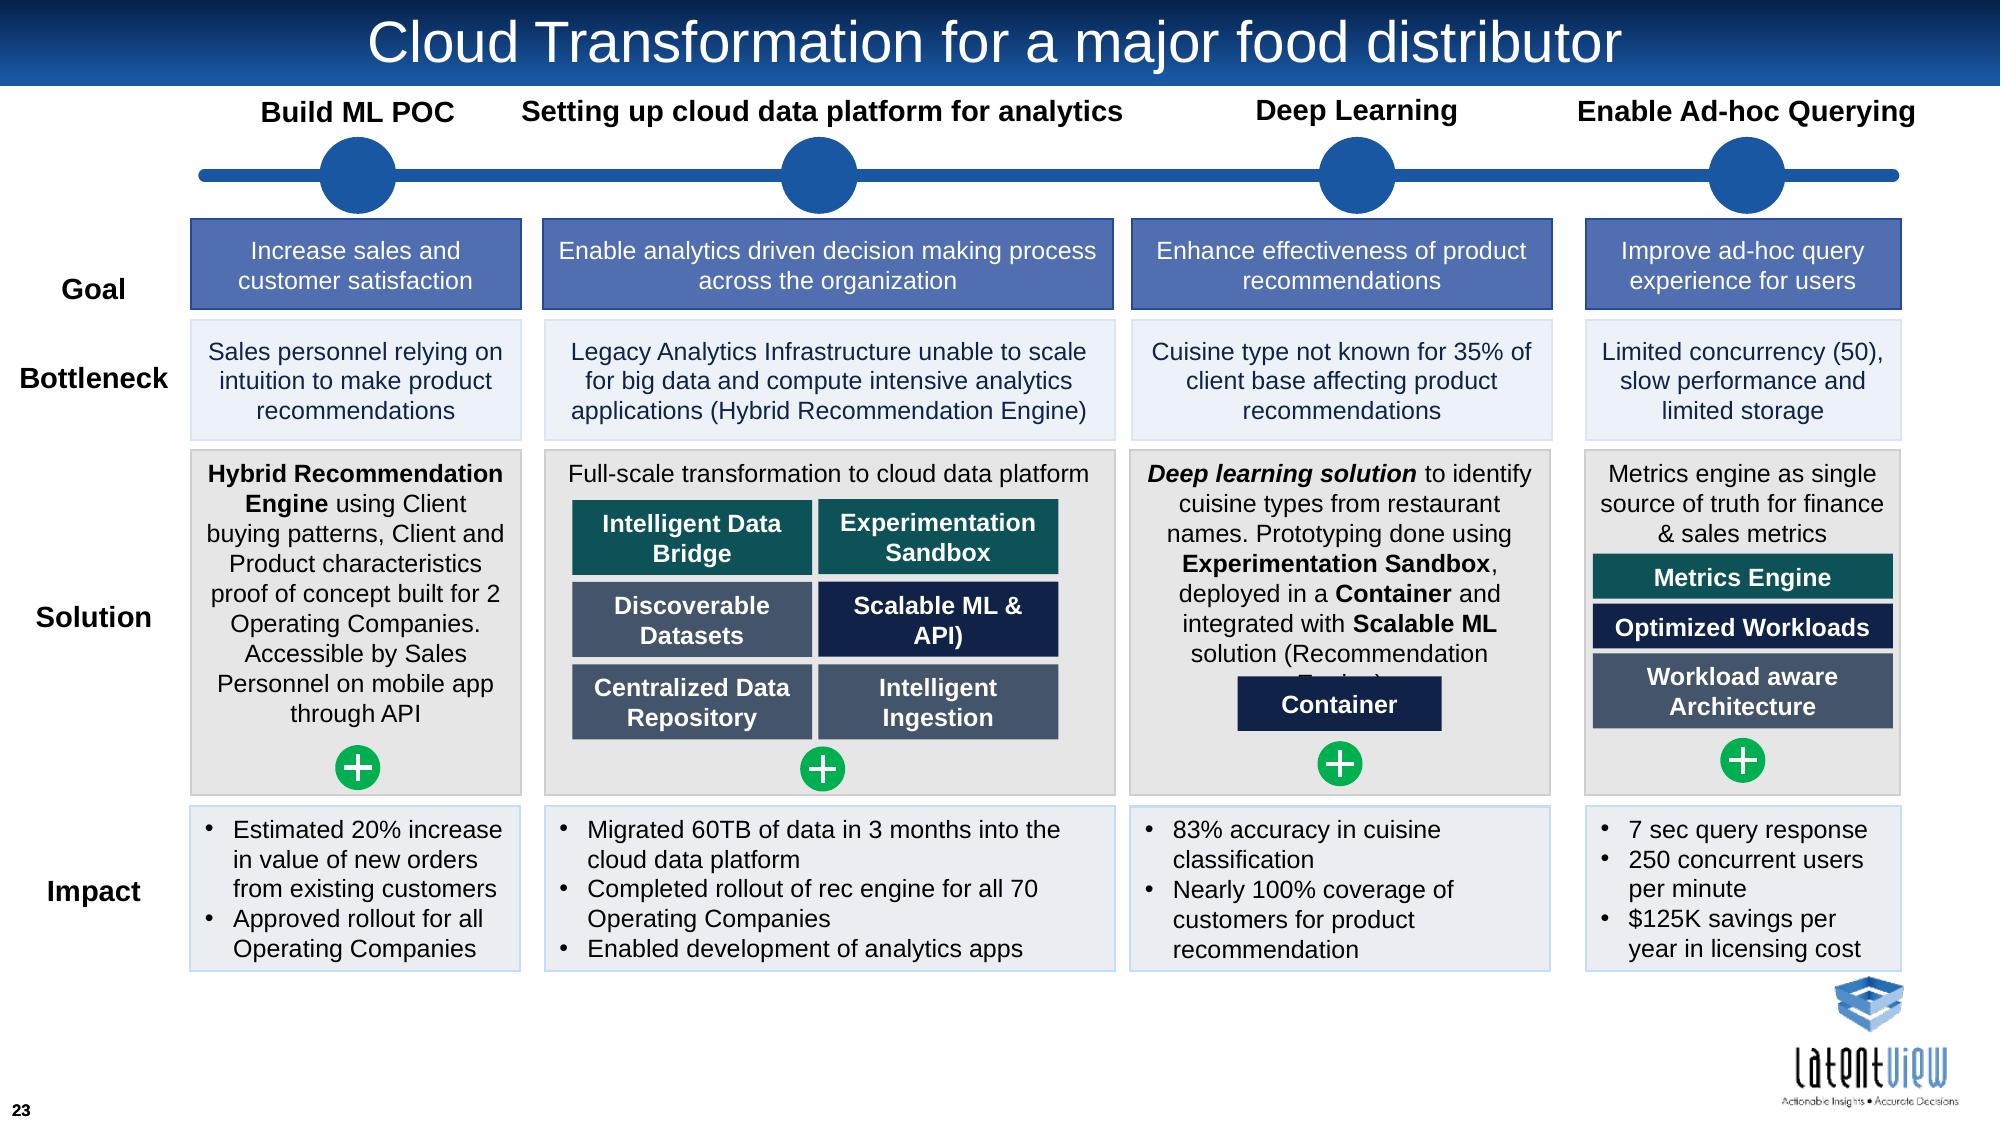

# Cloud Transformation for a major food distributor
Deep Learning
Enable Ad-hoc Querying
Setting up cloud data platform for analytics
Build ML POC

Increase sales and customer satisfaction
Sales personnel relying on intuition to make product recommendations
Hybrid Recommendation Engine using Client buying patterns, Client and Product characteristics proof of concept built for 2 Operating Companies. Accessible by Sales Personnel on mobile app through API

Estimated 20% increase in value of new orders from existing customers
Approved rollout for all Operating Companies
Enable analytics driven decision making process across the organization
Legacy Analytics Infrastructure unable to scale for big data and compute intensive analytics applications (Hybrid Recommendation Engine)
Full-scale transformation to cloud data platform
Experimentation Sandbox
Intelligent Data Bridge
Scalable ML & API)
Discoverable Datasets
Centralized Data Repository
Intelligent Ingestion

Migrated 60TB of data in 3 months into the cloud data platform
Completed rollout of rec engine for all 70 Operating Companies
Enabled development of analytics apps
Enhance effectiveness of product recommendations
Cuisine type not known for 35% of client base affecting product recommendations
Deep learning solution to identify cuisine types from restaurant names. Prototyping done using Experimentation Sandbox, deployed in a Container and integrated with Scalable ML solution (Recommendation Engine)
Container

83% accuracy in cuisine classification
Nearly 100% coverage of customers for product recommendation
Improve ad-hoc query experience for users
Limited concurrency (50), slow performance and limited storage
Metrics engine as single source of truth for finance & sales metrics
Metrics Engine
Optimized Workloads
Workload aware Architecture

7 sec query response
250 concurrent users per minute
$125K savings per year in licensing cost
Goal
Bottleneck
Solution
Impact